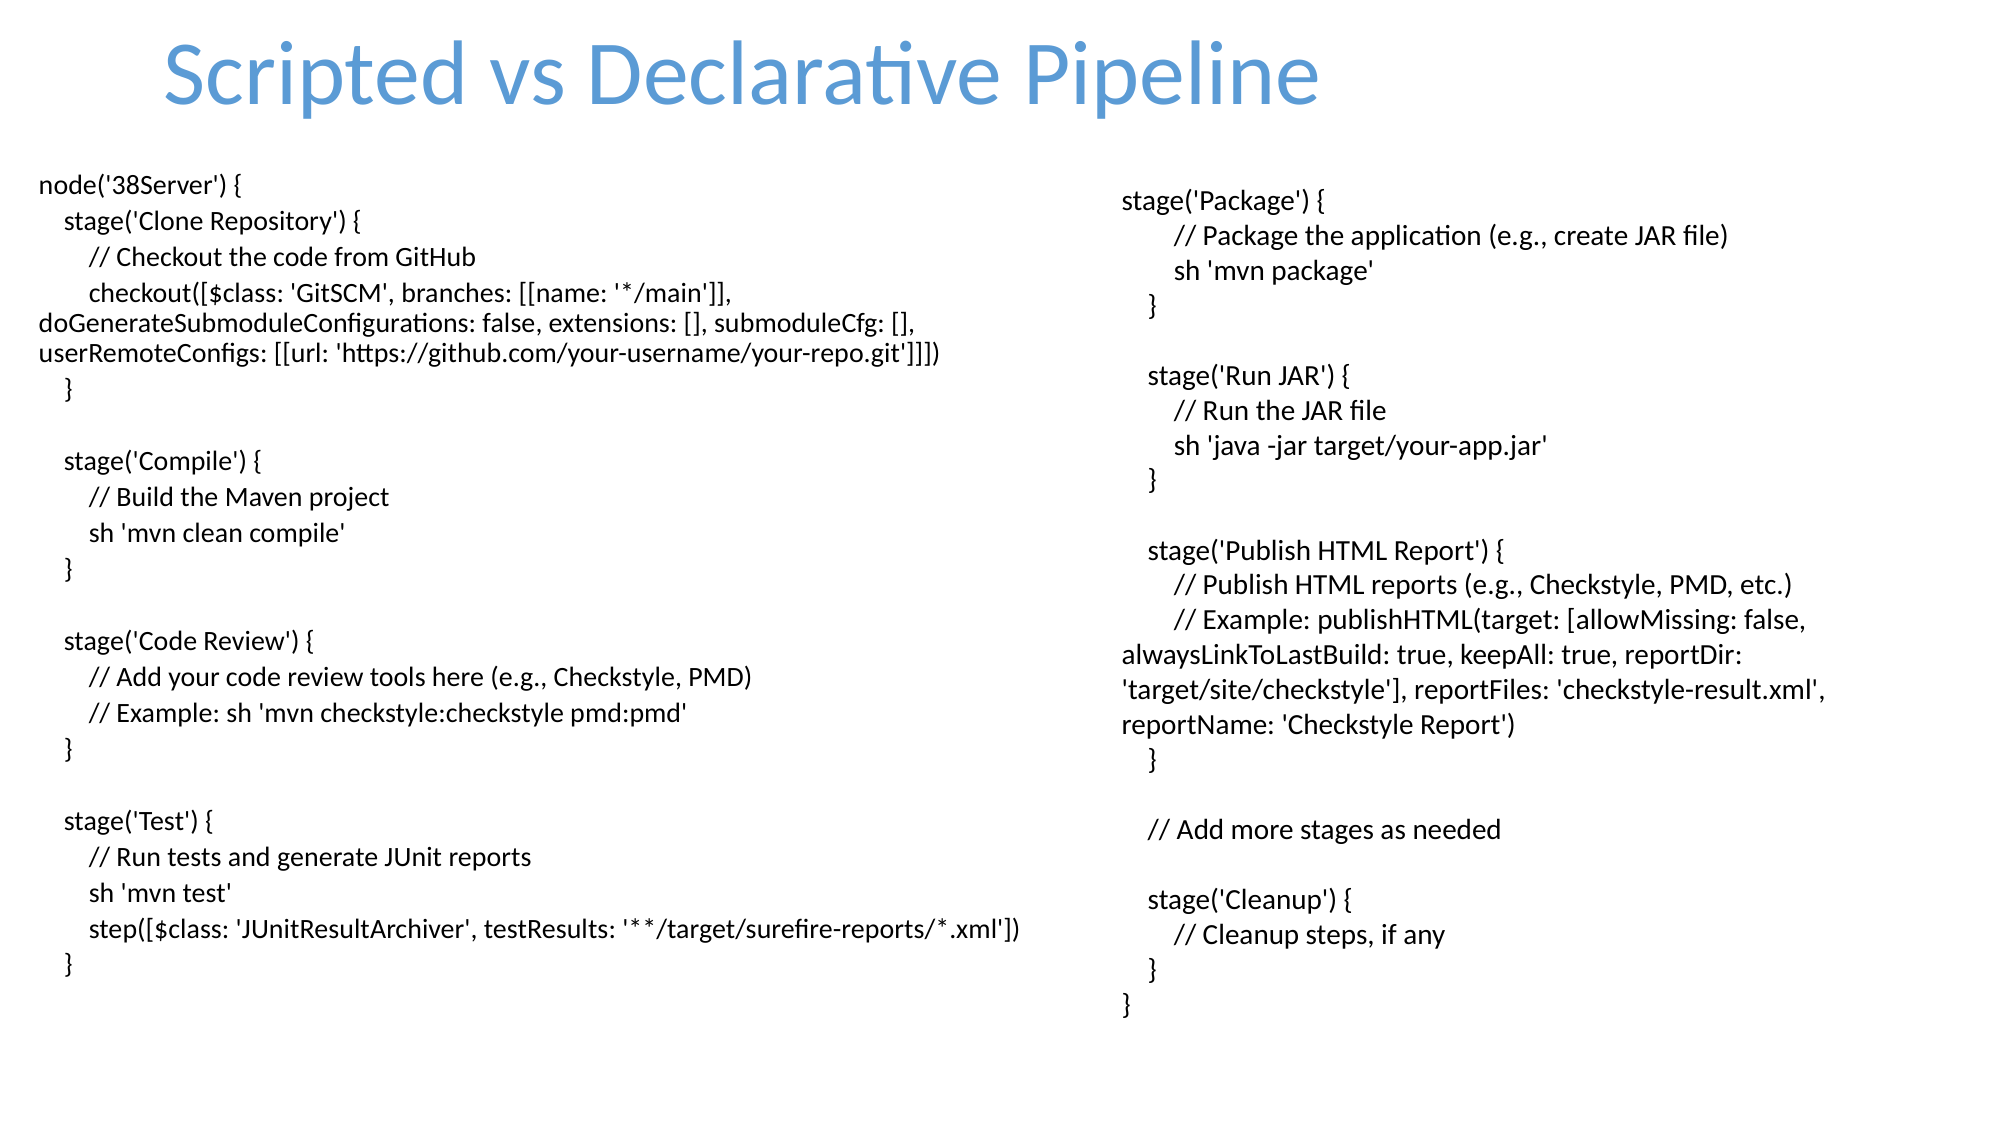

# Scripted vs Declarative Pipeline
node('38Server') {
    stage('Clone Repository') {
        // Checkout the code from GitHub
        checkout([$class: 'GitSCM', branches: [[name: '*/main']], doGenerateSubmoduleConfigurations: false, extensions: [], submoduleCfg: [], userRemoteConfigs: [[url: 'https://github.com/your-username/your-repo.git']]])
    }

    stage('Compile') {
        // Build the Maven project
        sh 'mvn clean compile'
    }

    stage('Code Review') {
        // Add your code review tools here (e.g., Checkstyle, PMD)
        // Example: sh 'mvn checkstyle:checkstyle pmd:pmd'
    }

    stage('Test') {
        // Run tests and generate JUnit reports
        sh 'mvn test'
        step([$class: 'JUnitResultArchiver', testResults: '**/target/surefire-reports/*.xml'])
    }

stage('Package') {
        // Package the application (e.g., create JAR file)
        sh 'mvn package'
    }

    stage('Run JAR') {
        // Run the JAR file
        sh 'java -jar target/your-app.jar'
    }

    stage('Publish HTML Report') {
        // Publish HTML reports (e.g., Checkstyle, PMD, etc.)
        // Example: publishHTML(target: [allowMissing: false, alwaysLinkToLastBuild: true, keepAll: true, reportDir: 'target/site/checkstyle'], reportFiles: 'checkstyle-result.xml', reportName: 'Checkstyle Report')
    }

    // Add more stages as needed

    stage('Cleanup') {
        // Cleanup steps, if any
    }
}